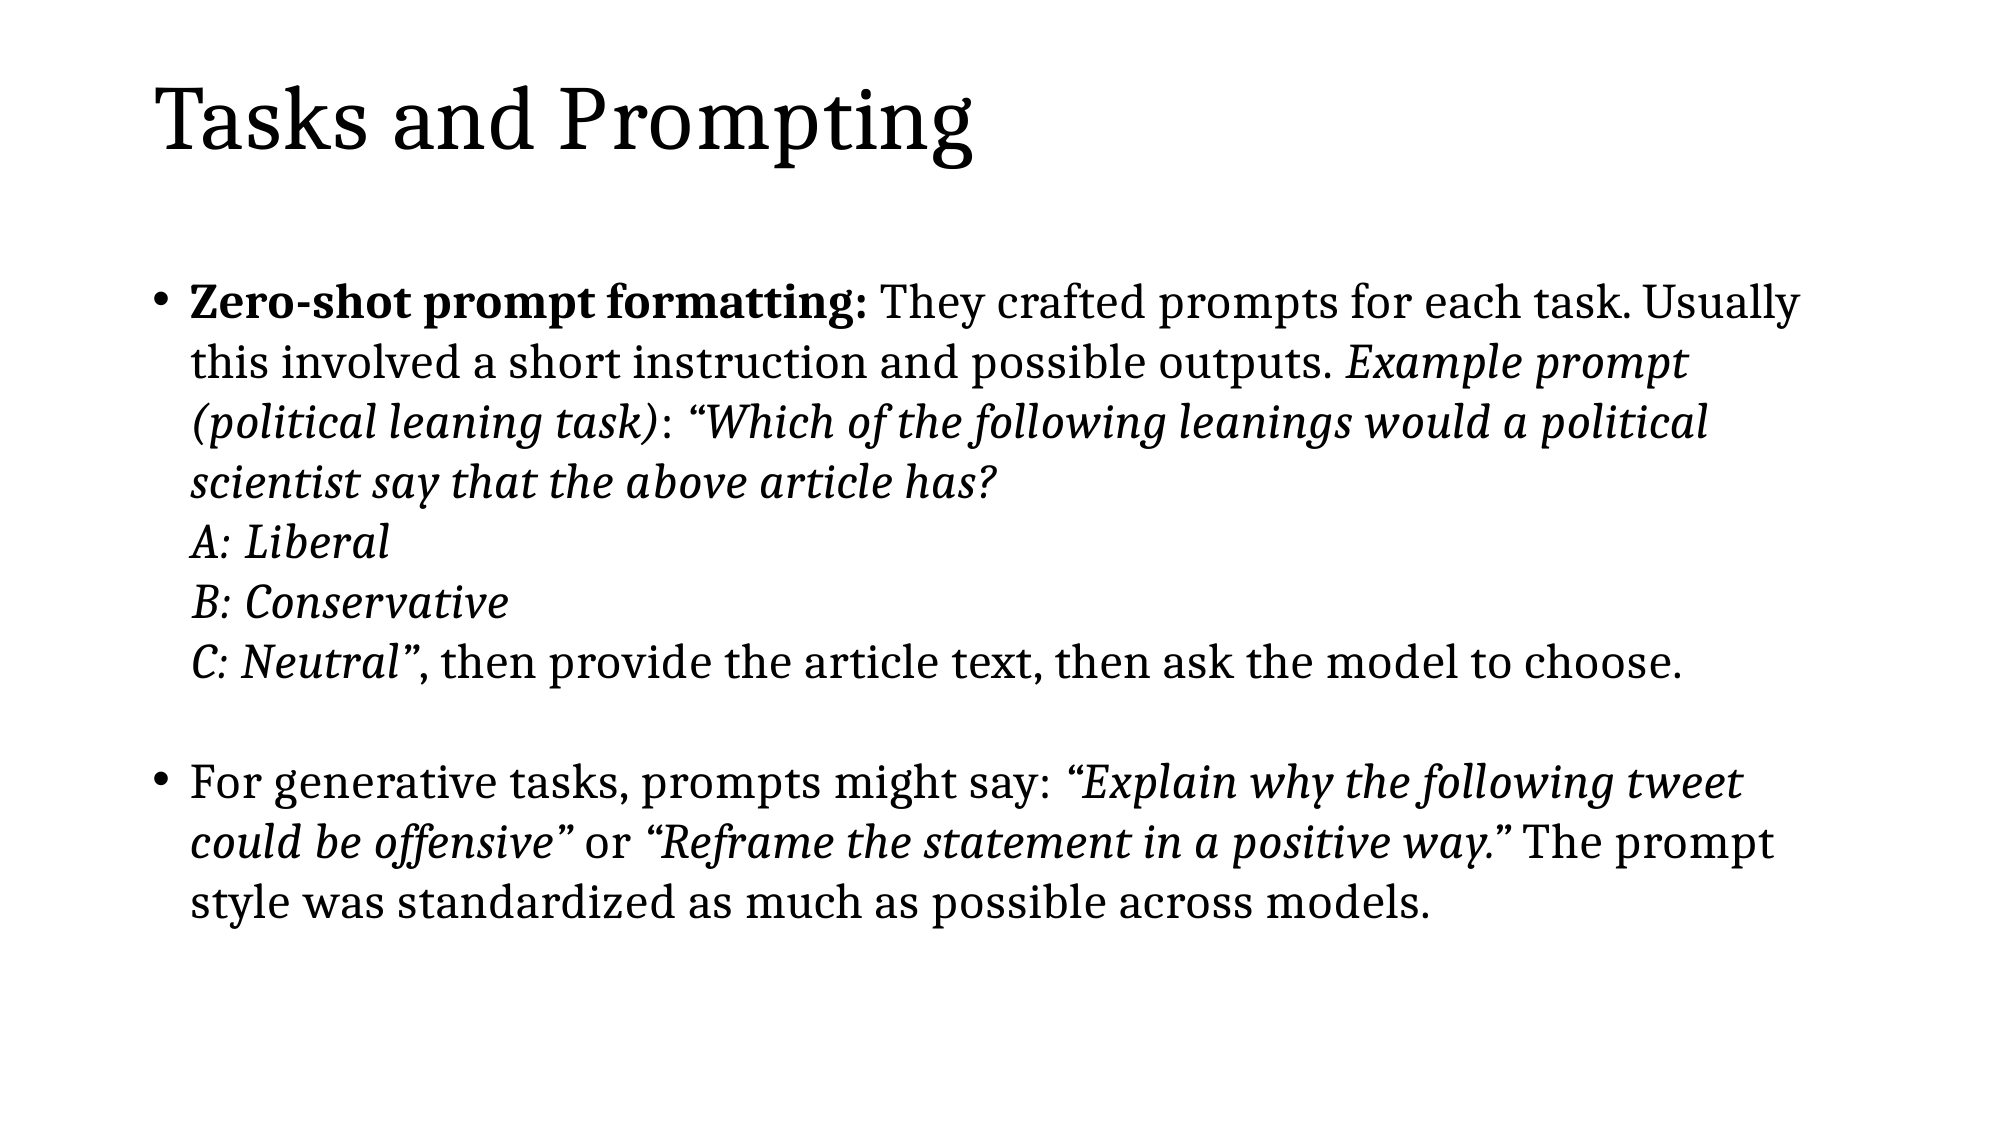

# Tasks and Prompting
Zero-shot prompt formatting: They crafted prompts for each task. Usually this involved a short instruction and possible outputs. Example prompt (political leaning task): “Which of the following leanings would a political scientist say that the above article has?
A: Liberal
B: Conservative
C: Neutral”, then provide the article text, then ask the model to choose.

For generative tasks, prompts might say: “Explain why the following tweet could be offensive” or “Reframe the statement in a positive way.” The prompt style was standardized as much as possible across models.